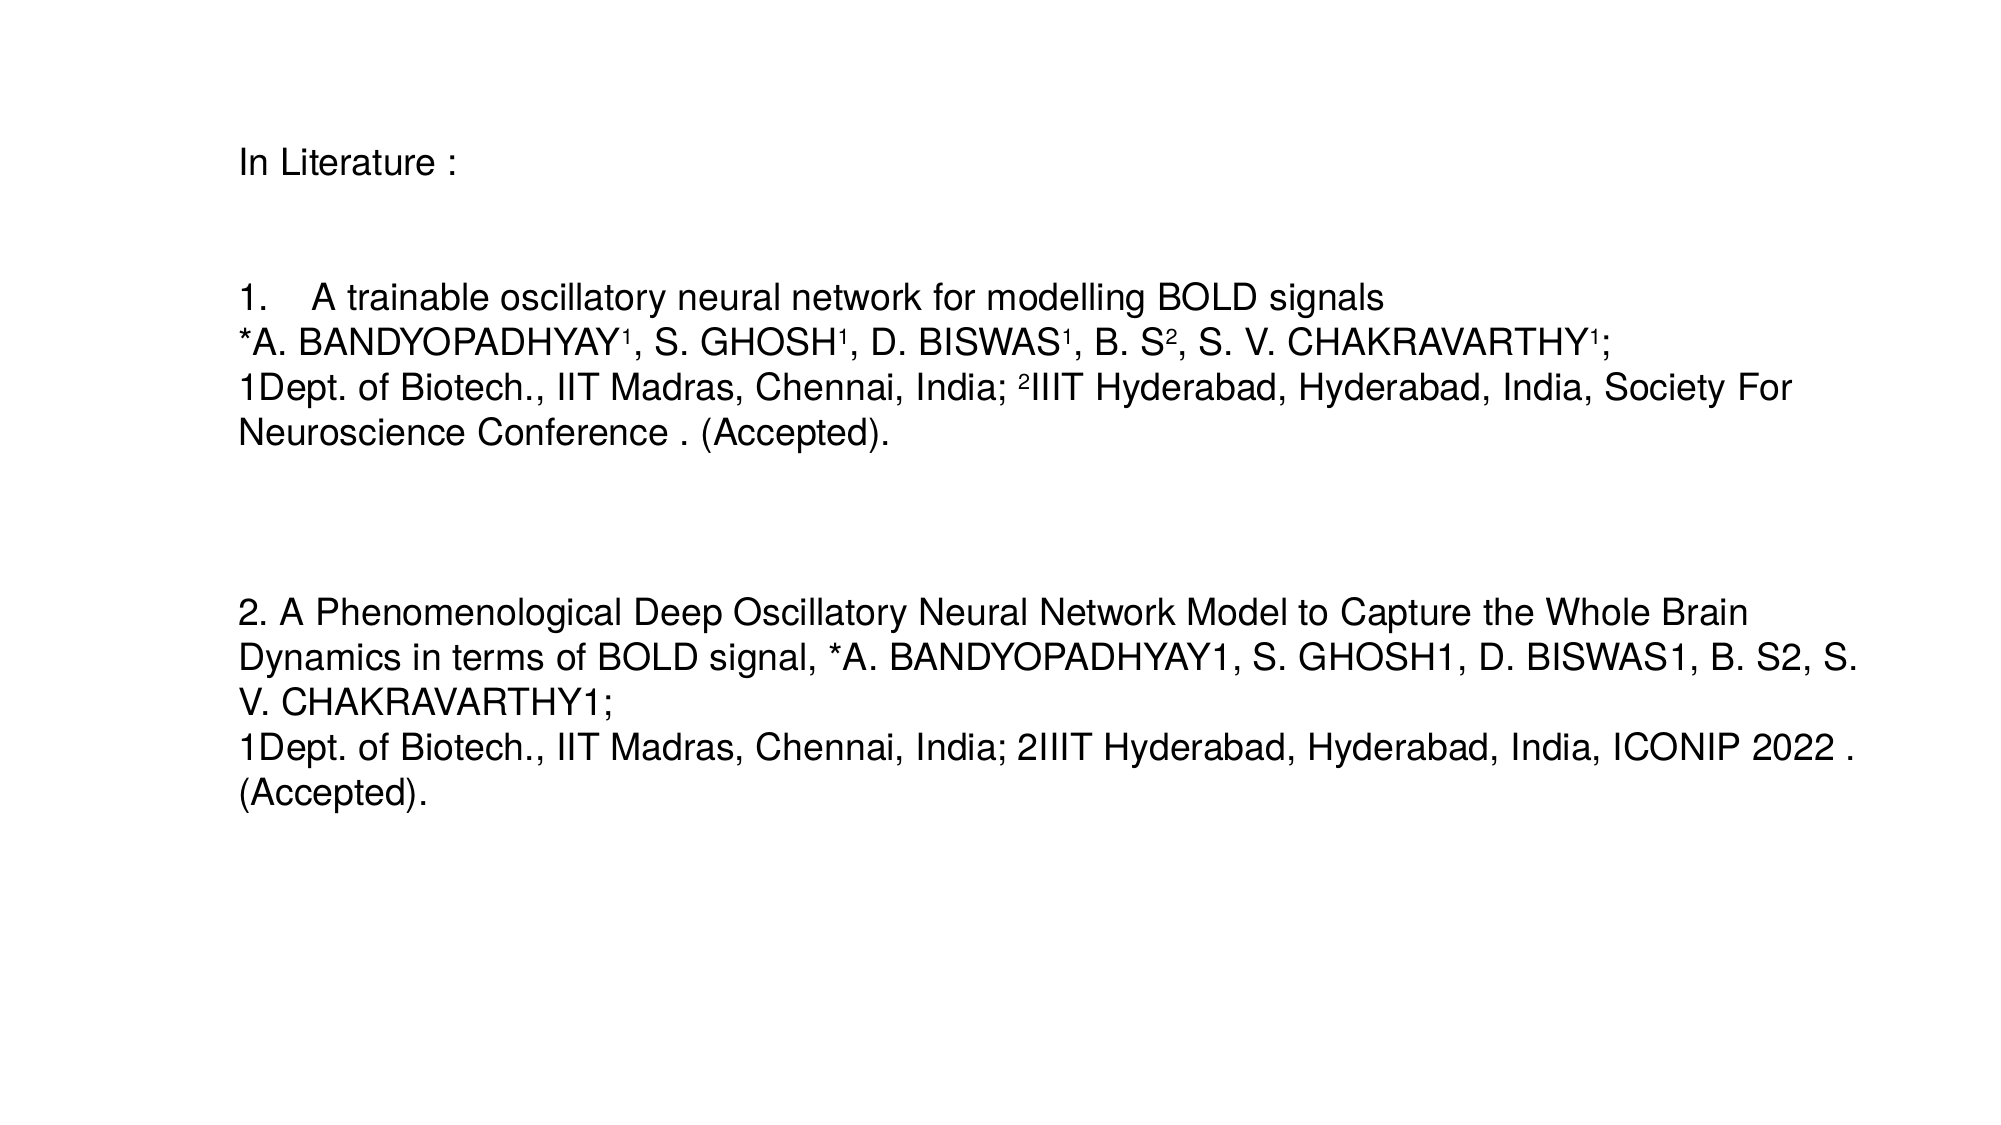

In Literature :

1.    A trainable oscillatory neural network for modelling BOLD signals
*A. BANDYOPADHYAY1, S. GHOSH1, D. BISWAS1, B. S2, S. V. CHAKRAVARTHY1;
1Dept. of Biotech., IIT Madras, Chennai, India; 2IIIT Hyderabad, Hyderabad, India, Society For Neuroscience Conference . (Accepted).

2. A Phenomenological Deep Oscillatory Neural Network Model to Capture the Whole Brain Dynamics in terms of BOLD signal, *A. BANDYOPADHYAY1, S. GHOSH1, D. BISWAS1, B. S2, S. V. CHAKRAVARTHY1;
1Dept. of Biotech., IIT Madras, Chennai, India; 2IIIT Hyderabad, Hyderabad, India, ICONIP 2022 . (Accepted).